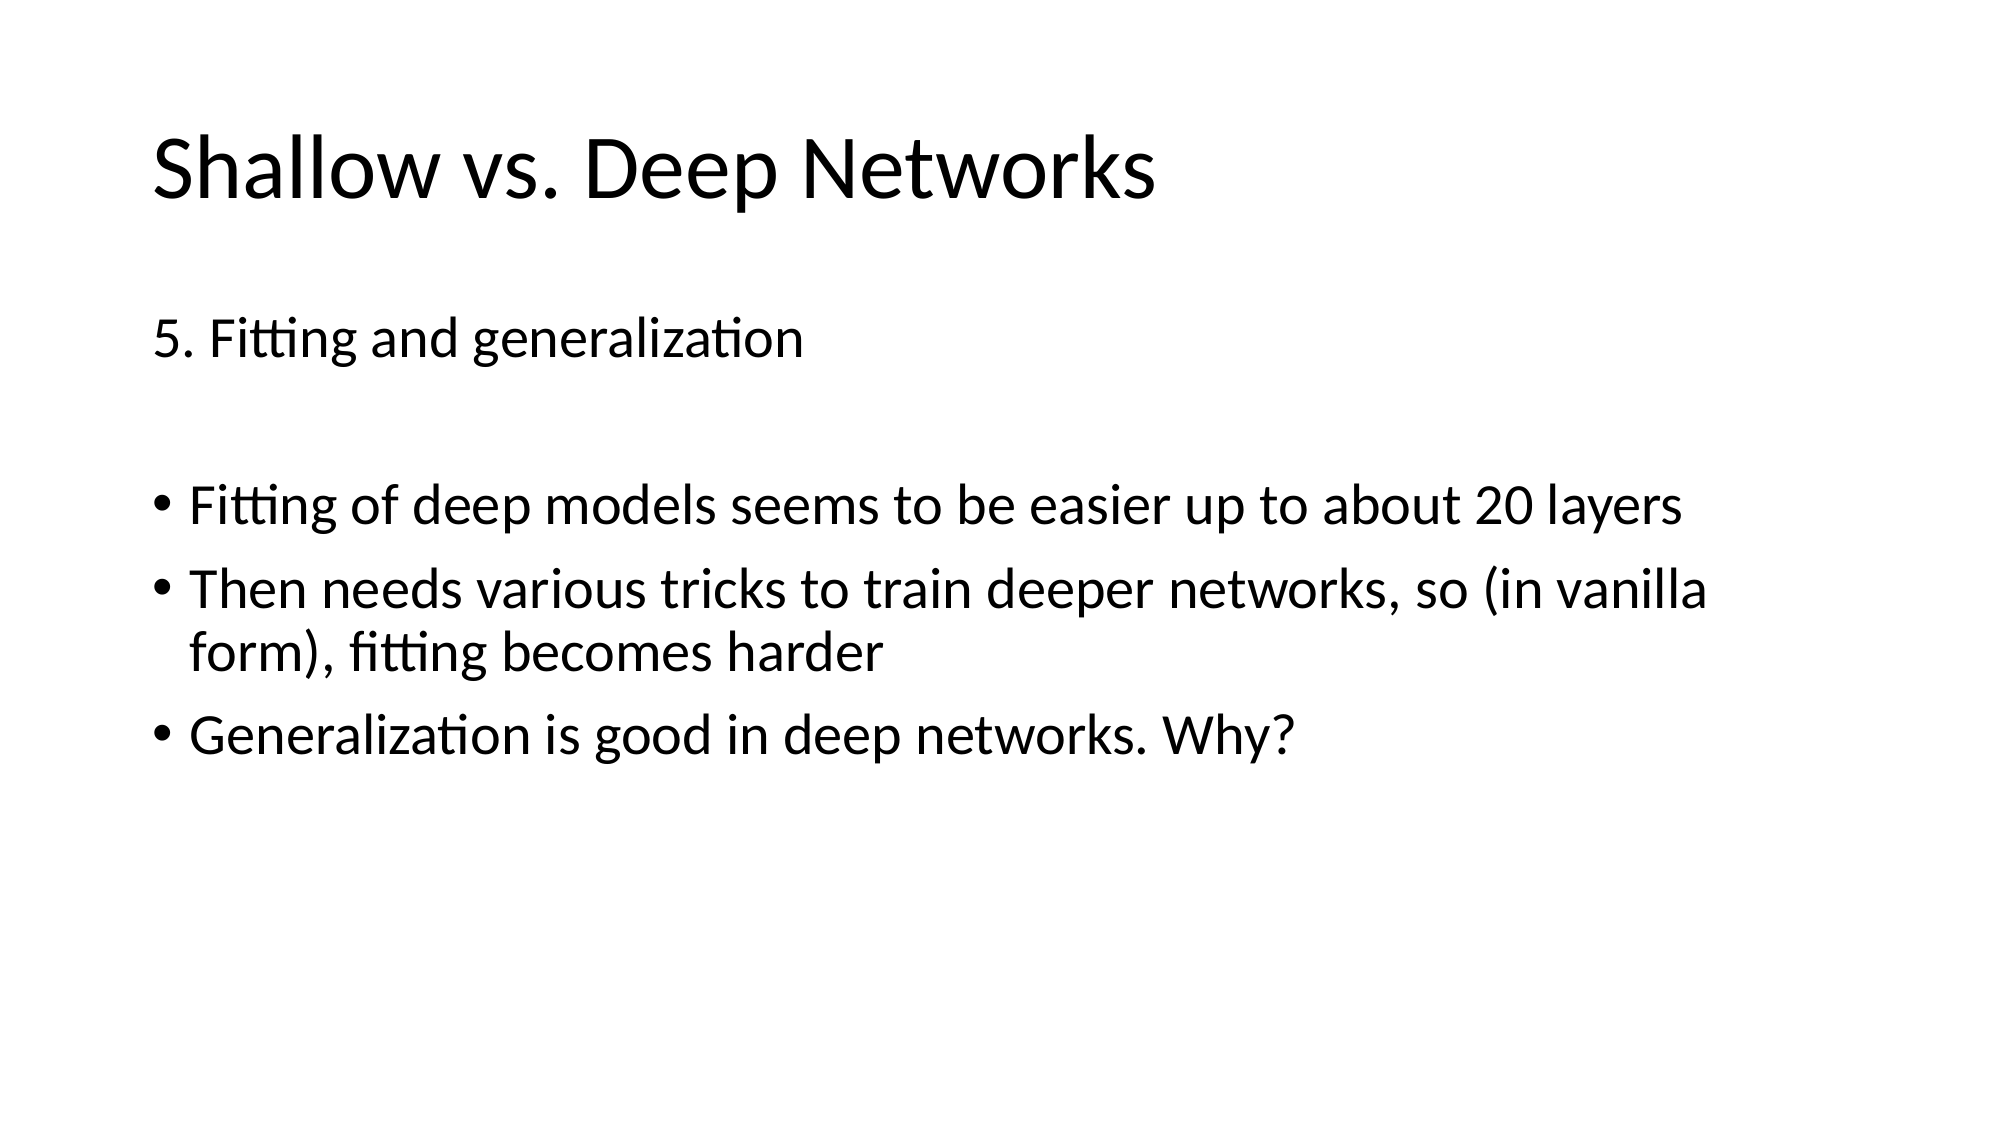

# Shallow vs. Deep Networks
5. Fitting and generalization

Fitting of deep models seems to be easier up to about 20 layers
Then needs various tricks to train deeper networks, so (in vanilla form), fitting becomes harder
Generalization is good in deep networks. Why?